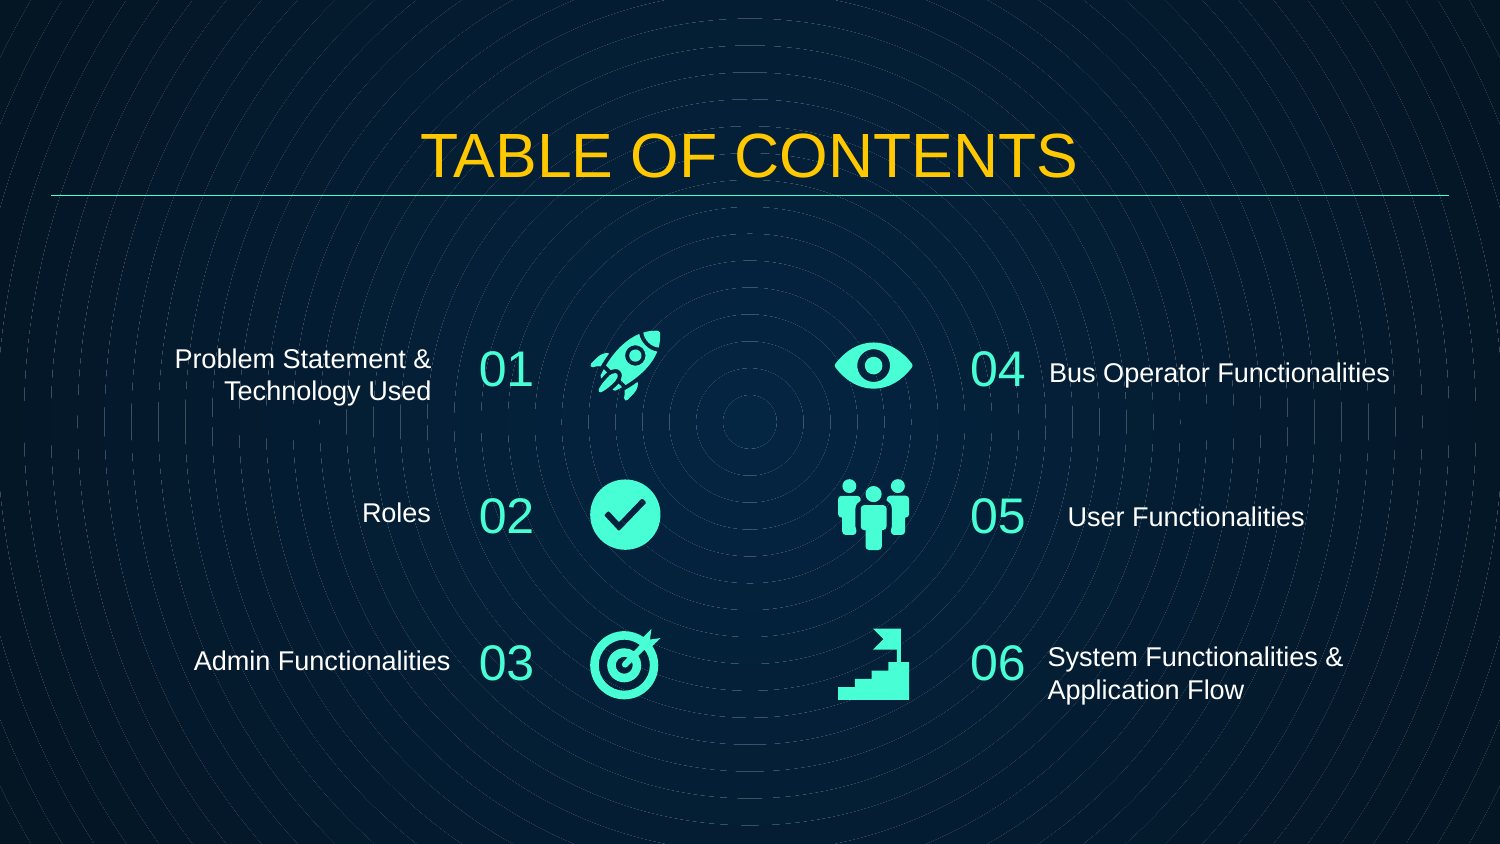

# TABLE OF CONTENTS
01
04

Problem Statement & Technology Used

Bus Operator Functionalities
02
05

Roles
User Functionalities
03
06

Admin Functionalities
System Functionalities & Application Flow